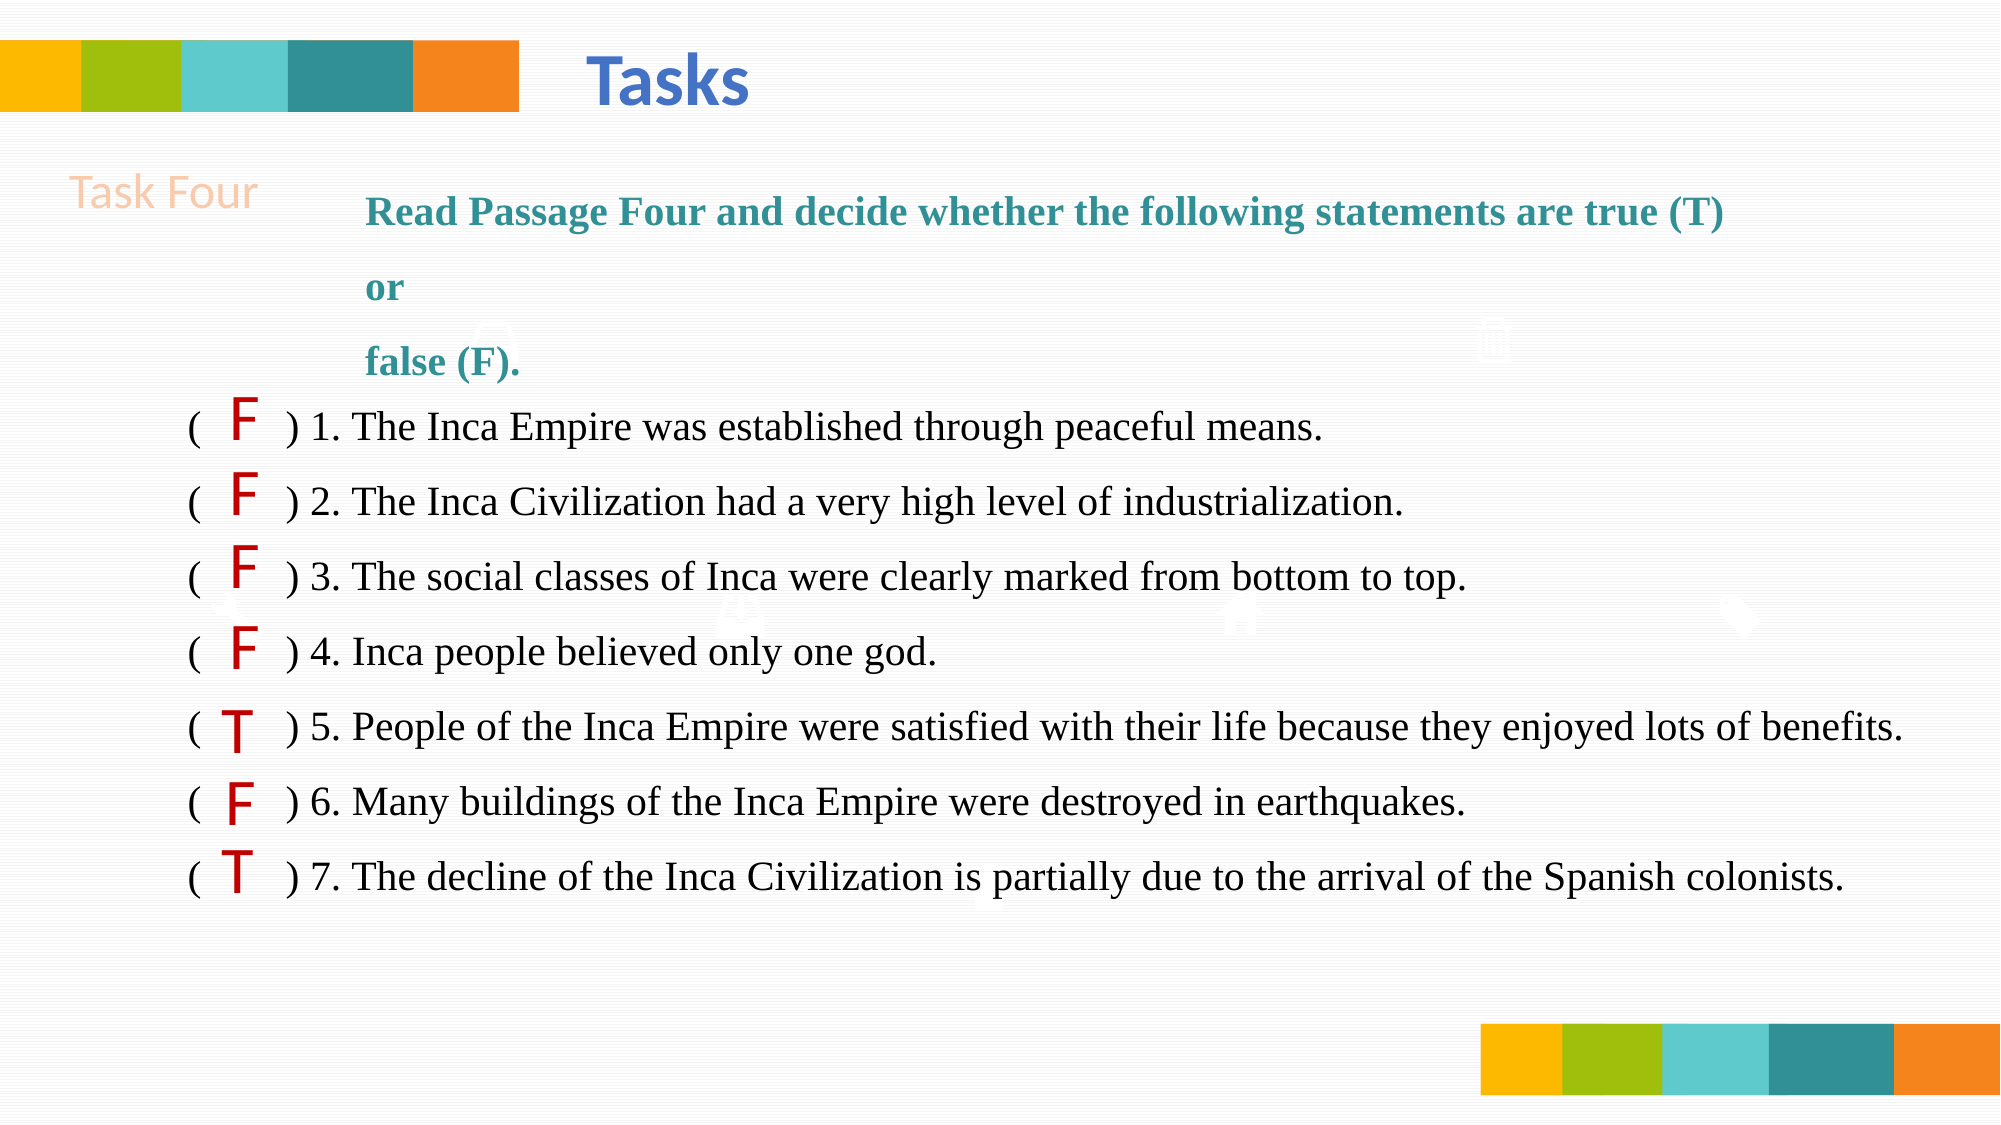

Tasks

Task Four
Read Passage Four and decide whether the following statements are true (T) or
false (F).

(        ) 1. The Inca Empire was established through peaceful means.
(        ) 2. The Inca Civilization had a very high level of industrialization.
(        ) 3. The social classes of Inca were clearly marked from bottom to top.
(        ) 4. Inca people believed only one god.
(        ) 5. People of the Inca Empire were satisfied with their life because they enjoyed lots of benefits.
(        ) 6. Many buildings of the Inca Empire were destroyed in earthquakes.
(        ) 7. The decline of the Inca Civilization is partially due to the arrival of the Spanish colonists.
F
F
F

F

T
F
T